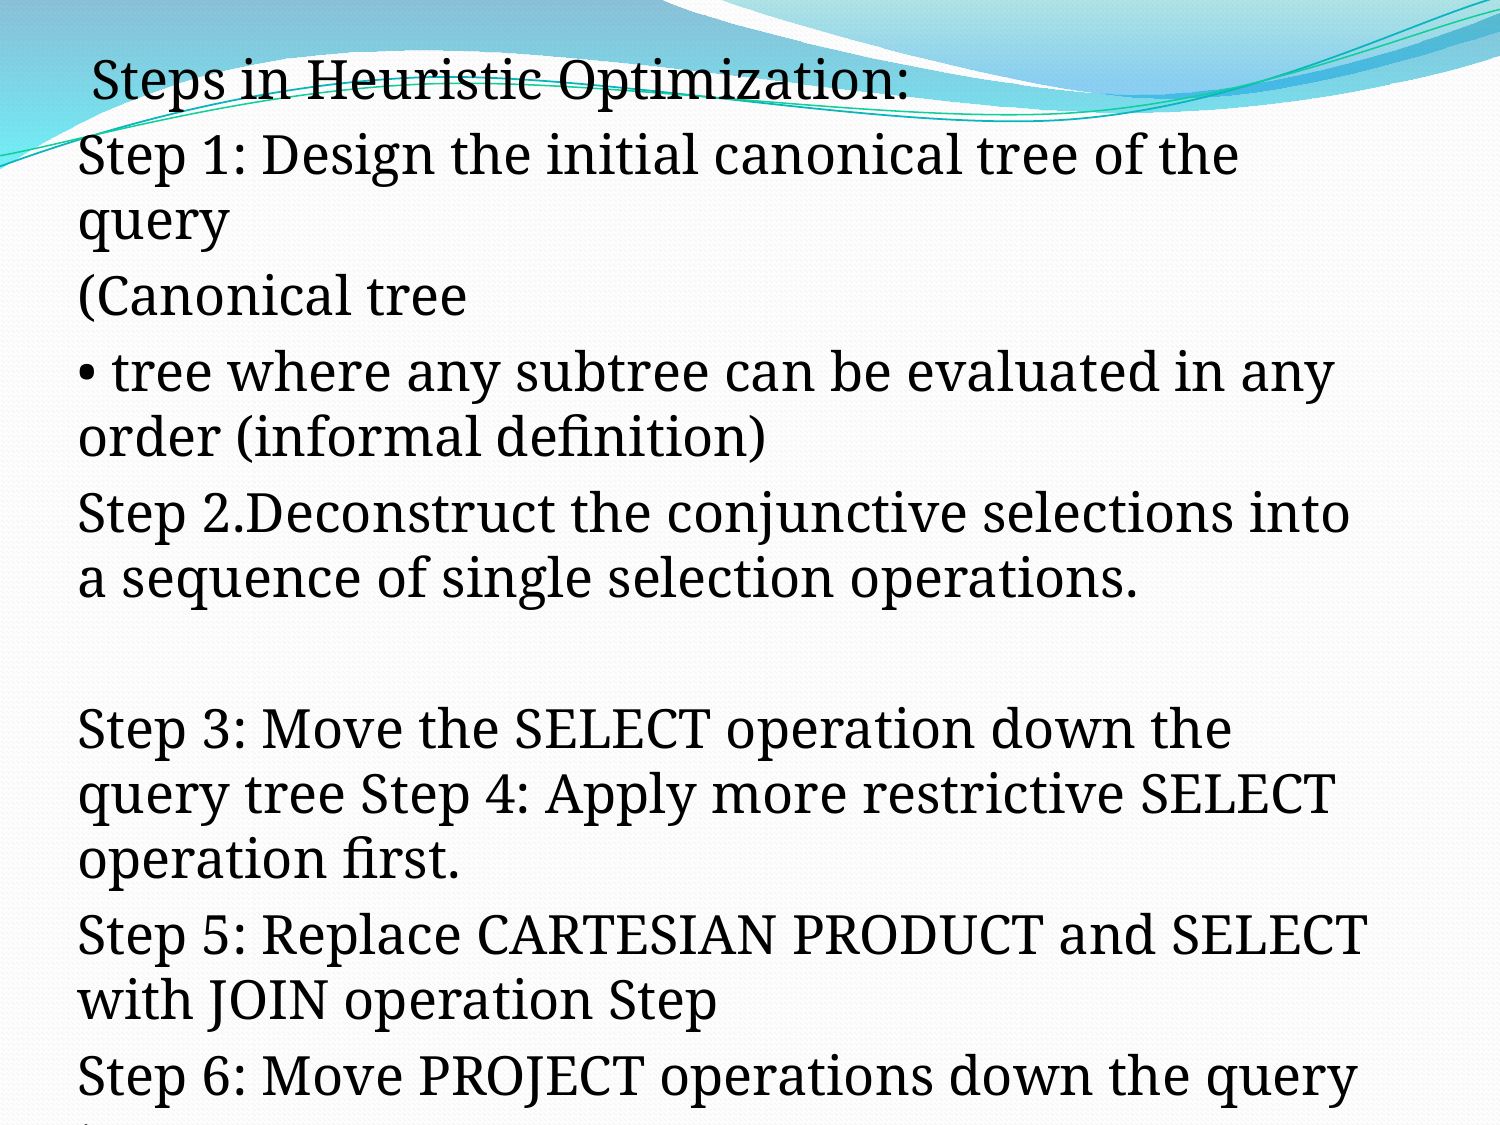

Steps in Heuristic Optimization:
Step 1: Design the initial canonical tree of the query
(Canonical tree
• tree where any subtree can be evaluated in any order (informal definition)
Step 2.Deconstruct the conjunctive selections into a sequence of single selection operations.

Step 3: Move the SELECT operation down the query tree Step 4: Apply more restrictive SELECT operation first.
Step 5: Replace CARTESIAN PRODUCT and SELECT with JOIN operation Step
Step 6: Move PROJECT operations down the query tree
Step 7.Apply equivalence rules for further optimization.